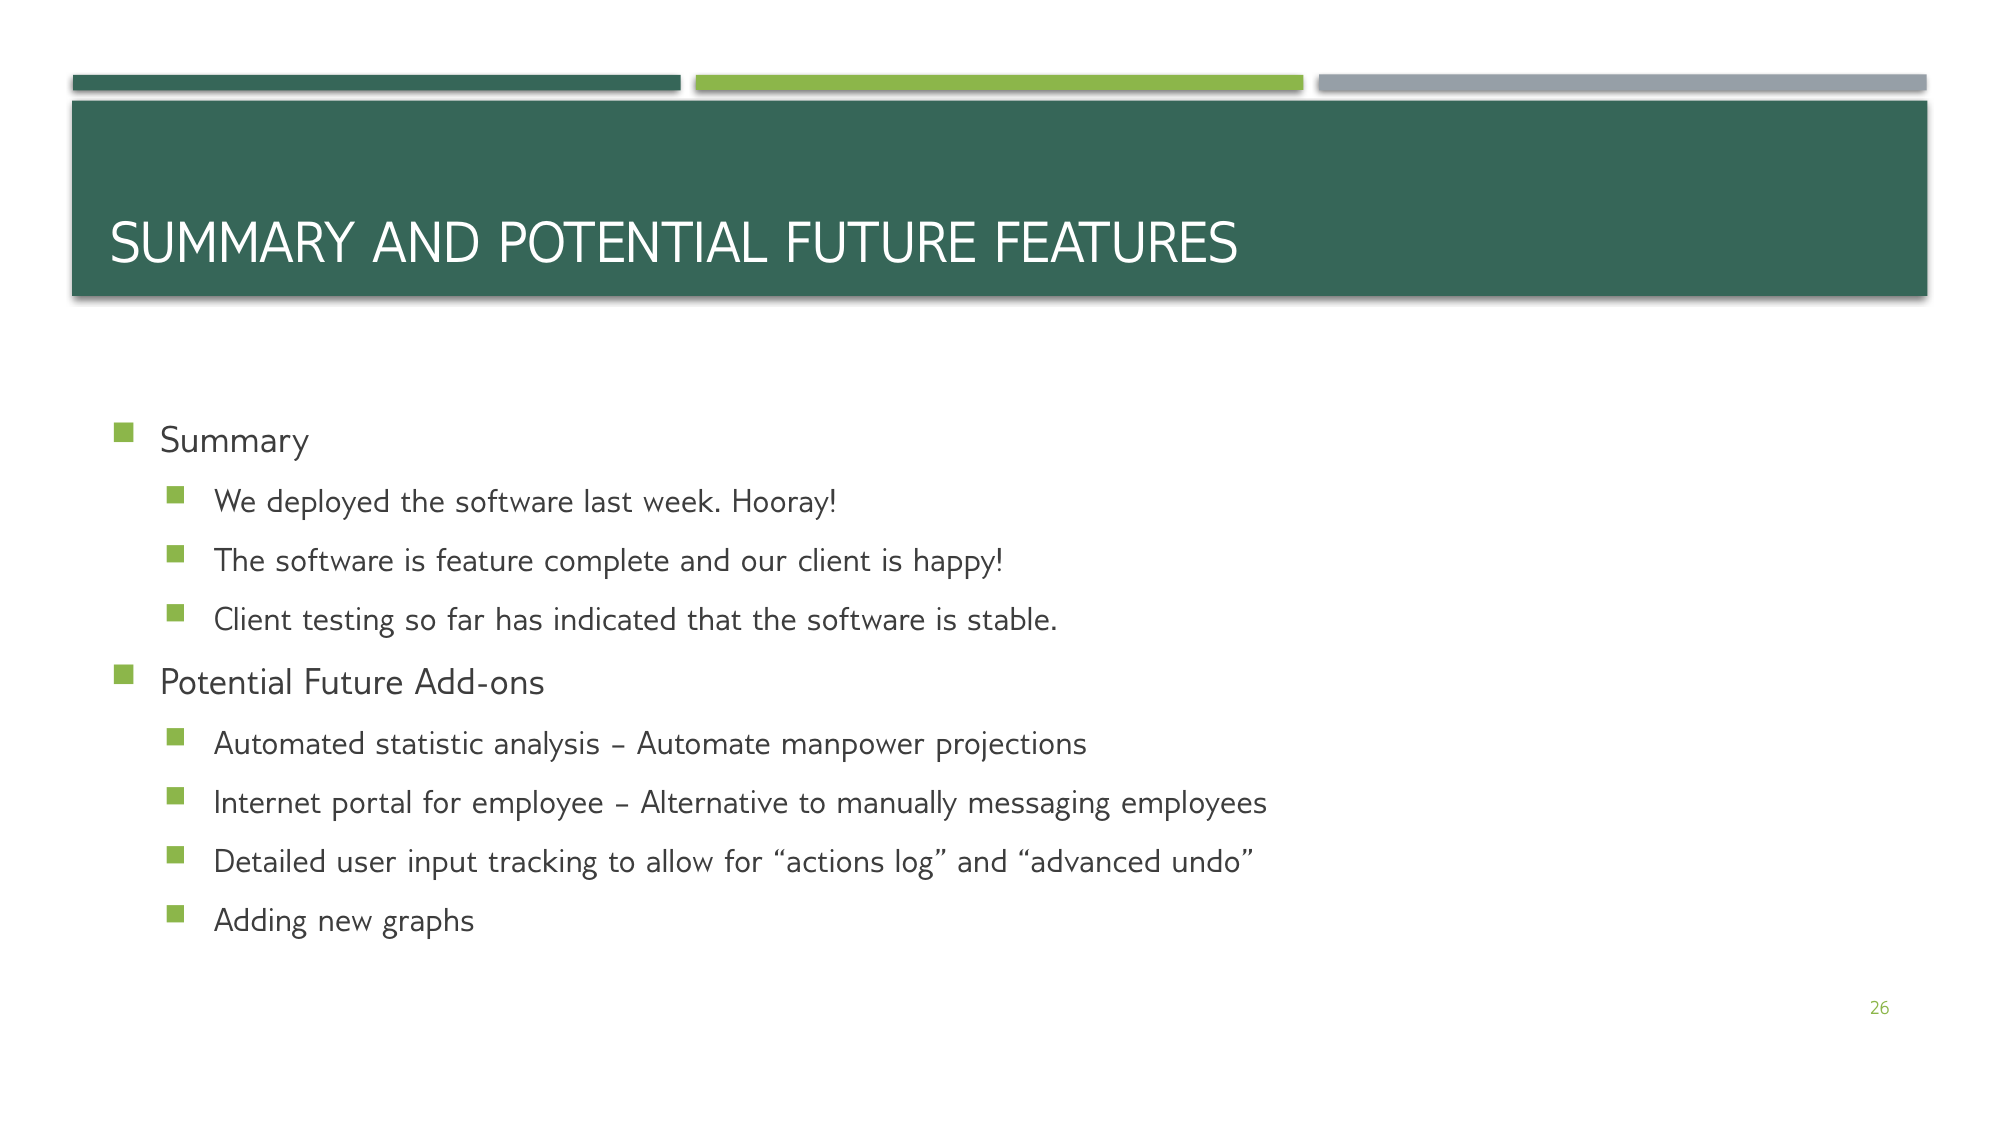

# Summary and Potential Future features
Summary
We deployed the software last week. Hooray!
The software is feature complete and our client is happy!
Client testing so far has indicated that the software is stable.
Potential Future Add-ons
Automated statistic analysis – Automate manpower projections
Internet portal for employee – Alternative to manually messaging employees
Detailed user input tracking to allow for “actions log” and “advanced undo”
Adding new graphs
26